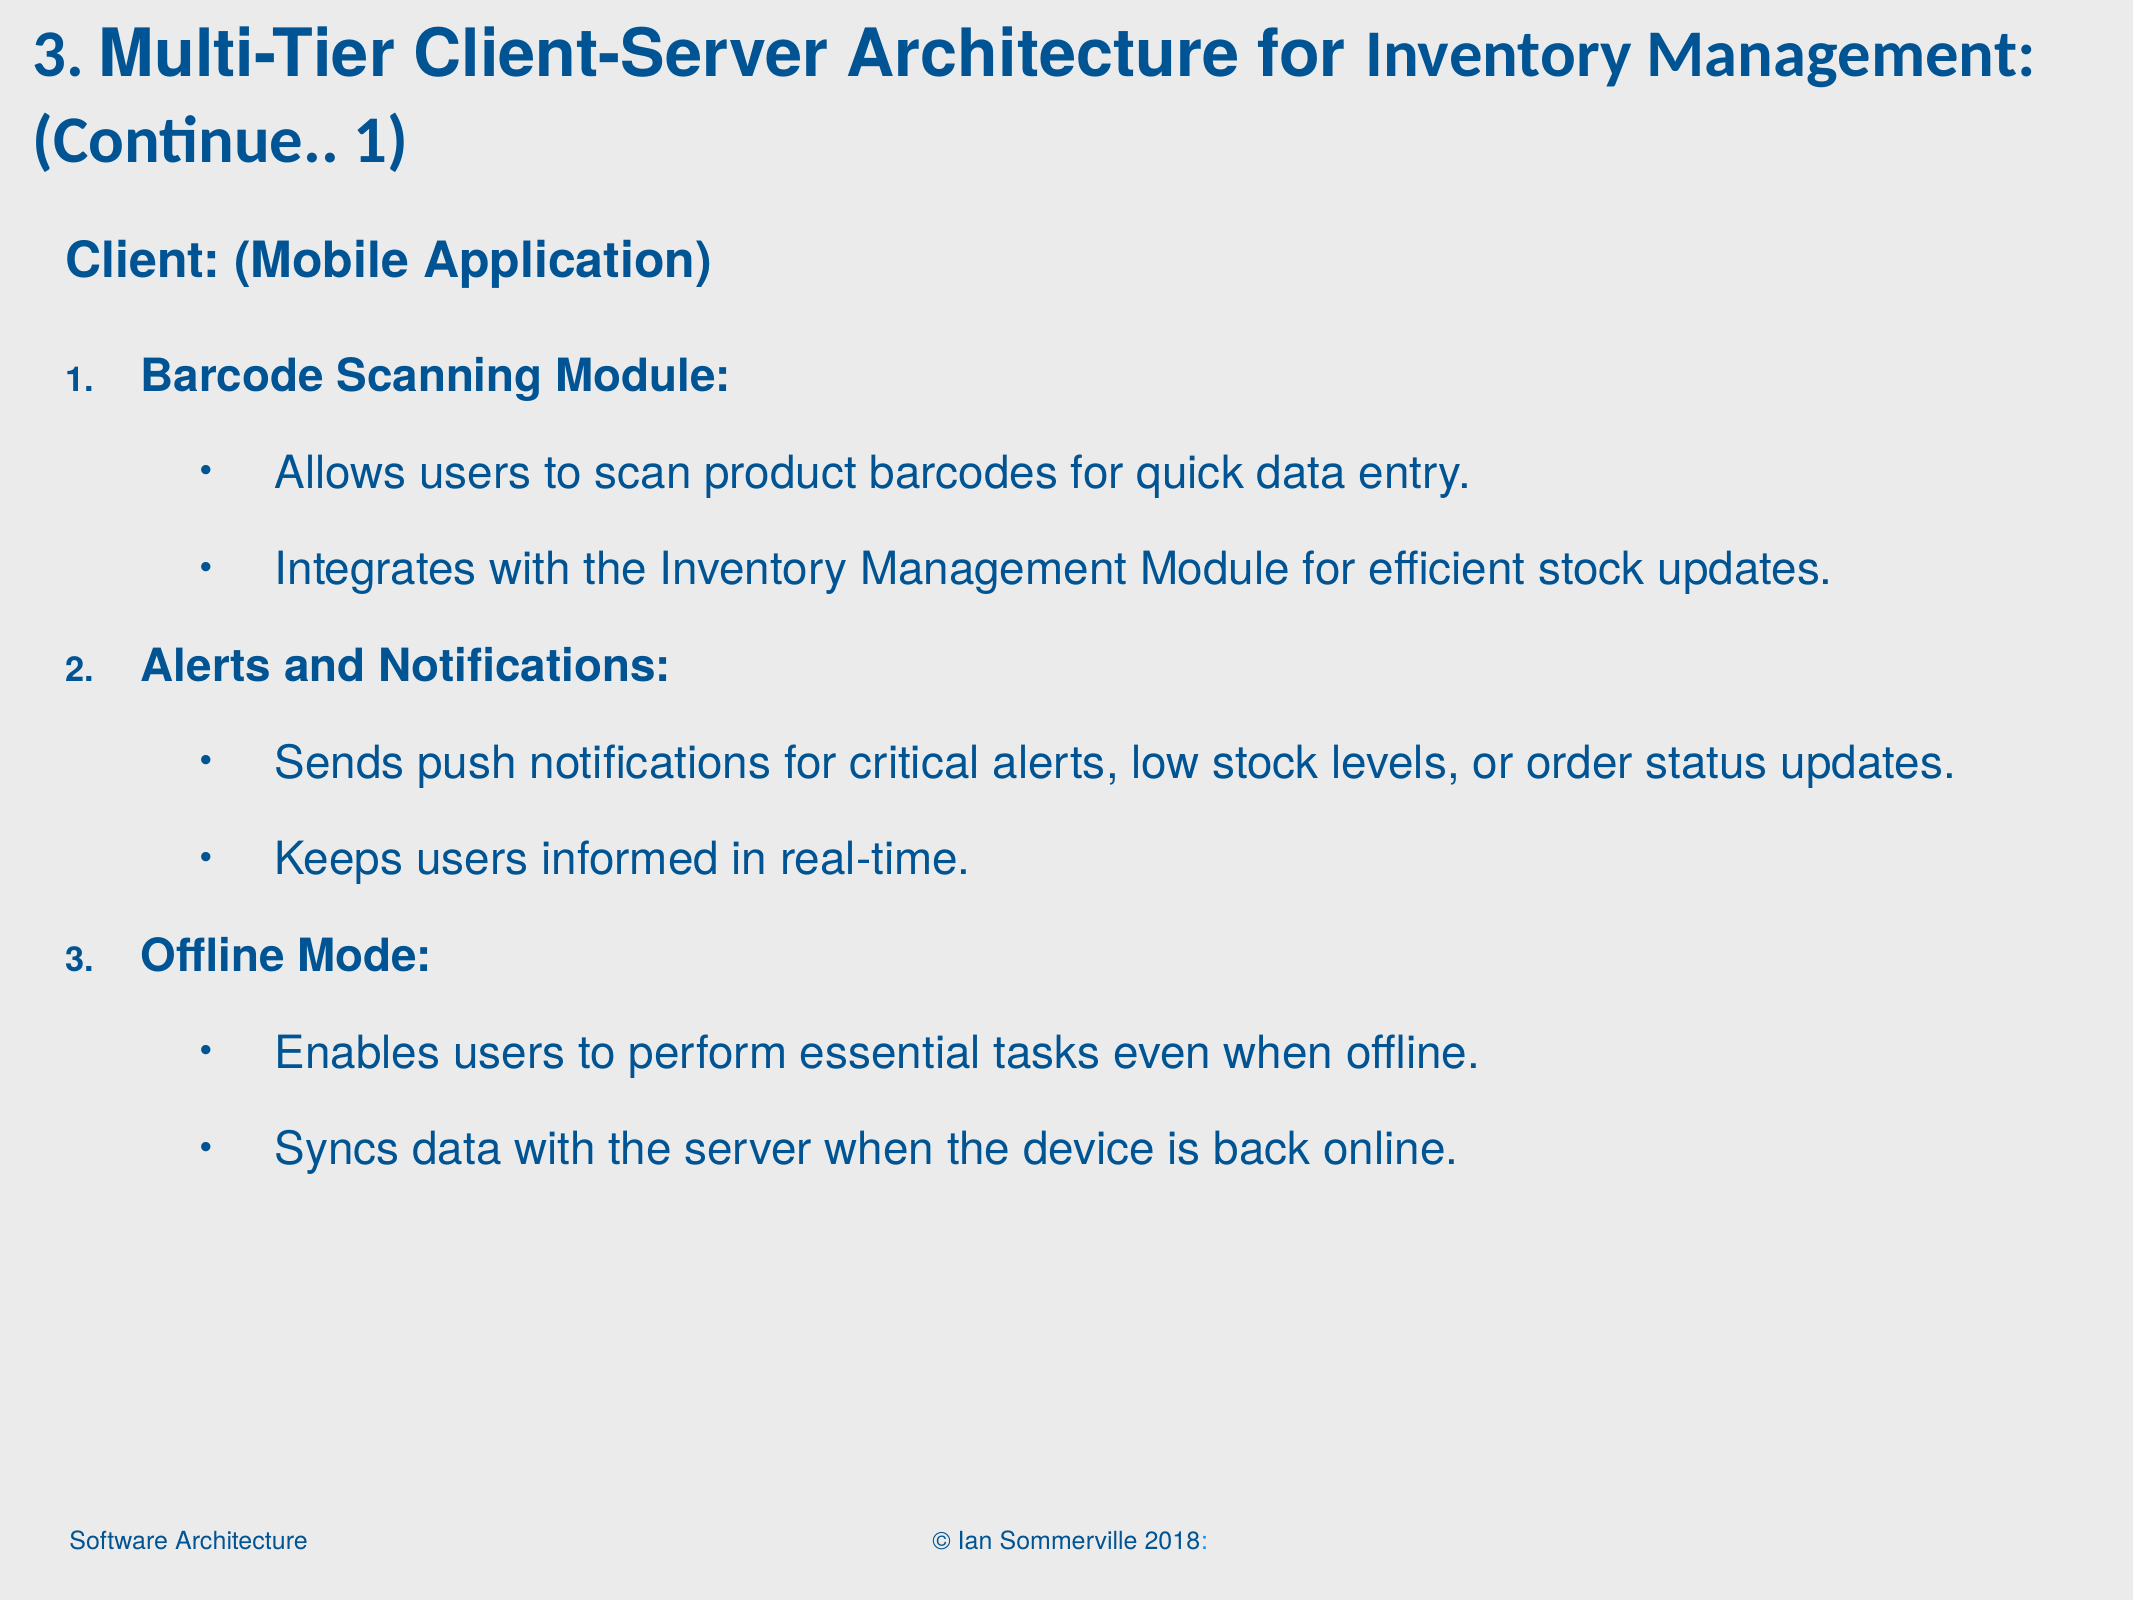

# 3. Multi-Tier Client-Server Architecture for Inventory Management: (Continue.. 1)
Client: (Mobile Application)
Barcode Scanning Module:
Allows users to scan product barcodes for quick data entry.
Integrates with the Inventory Management Module for efficient stock updates.
Alerts and Notifications:
Sends push notifications for critical alerts, low stock levels, or order status updates.
Keeps users informed in real-time.
Offline Mode:
Enables users to perform essential tasks even when offline.
Syncs data with the server when the device is back online.